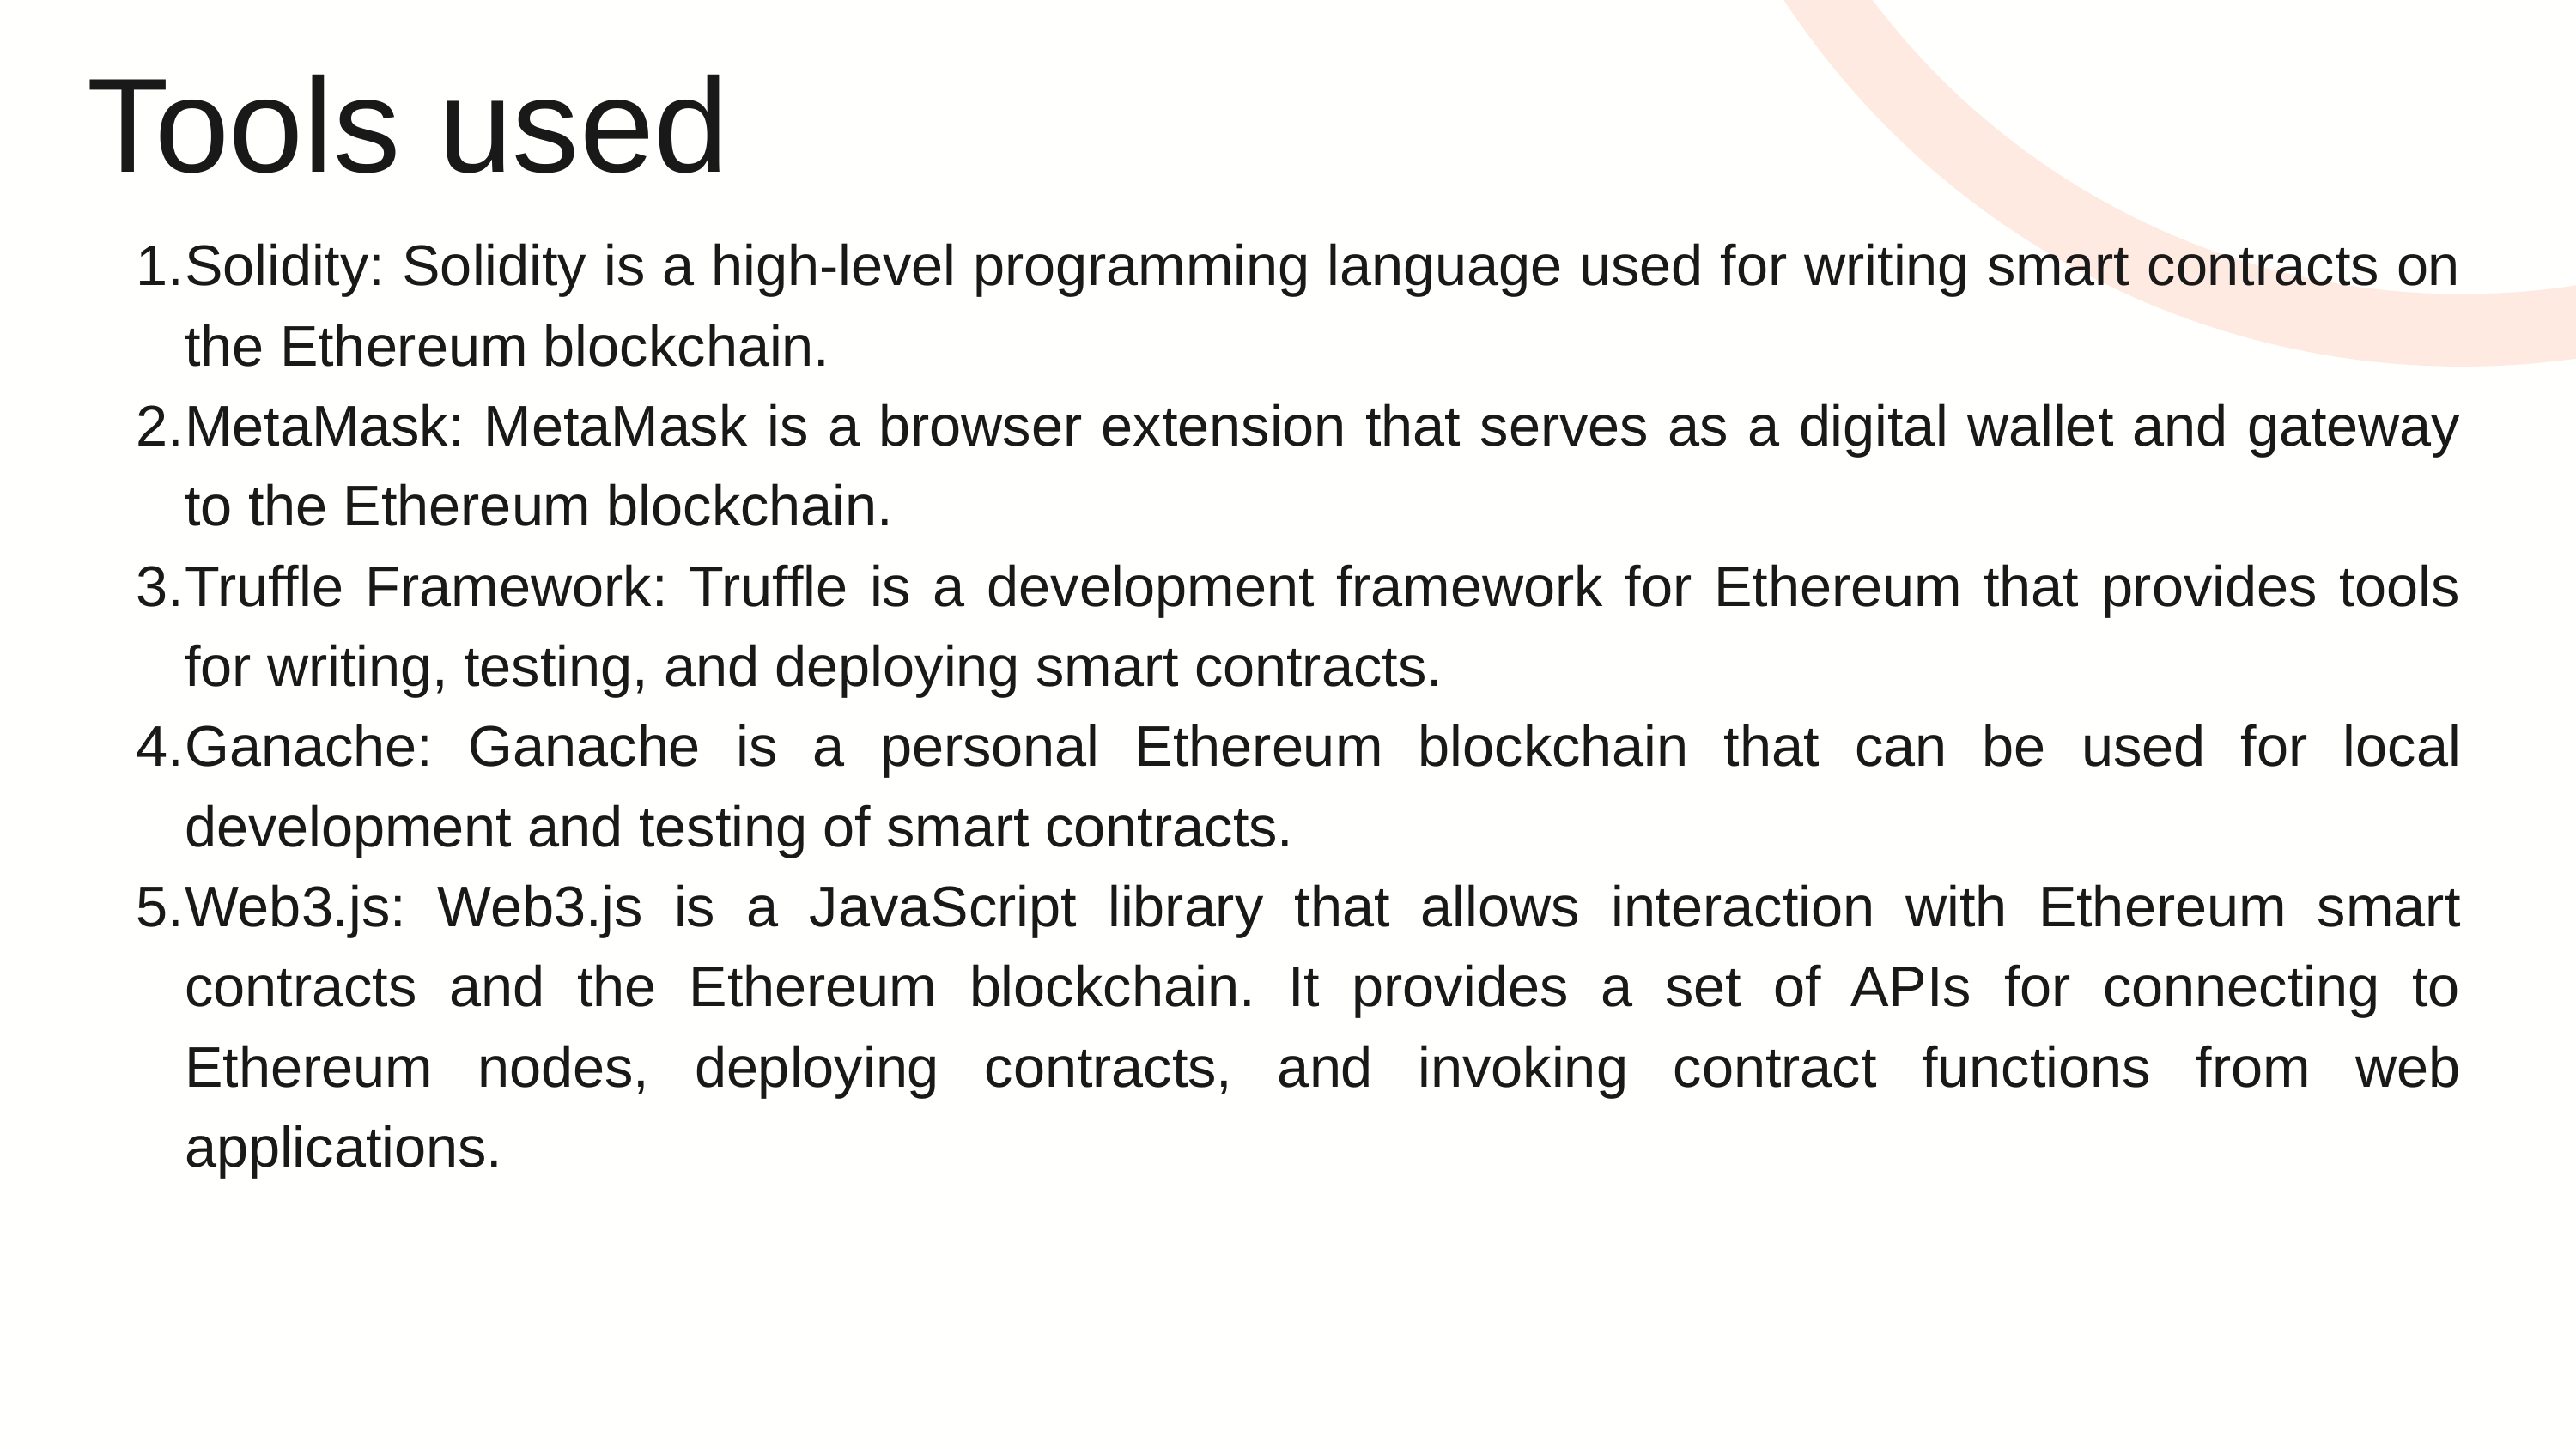

Tools used
Solidity: Solidity is a high-level programming language used for writing smart contracts on the Ethereum blockchain.
MetaMask: MetaMask is a browser extension that serves as a digital wallet and gateway to the Ethereum blockchain.
Truffle Framework: Truffle is a development framework for Ethereum that provides tools for writing, testing, and deploying smart contracts.
Ganache: Ganache is a personal Ethereum blockchain that can be used for local development and testing of smart contracts.
Web3.js: Web3.js is a JavaScript library that allows interaction with Ethereum smart contracts and the Ethereum blockchain. It provides a set of APIs for connecting to Ethereum nodes, deploying contracts, and invoking contract functions from web applications.